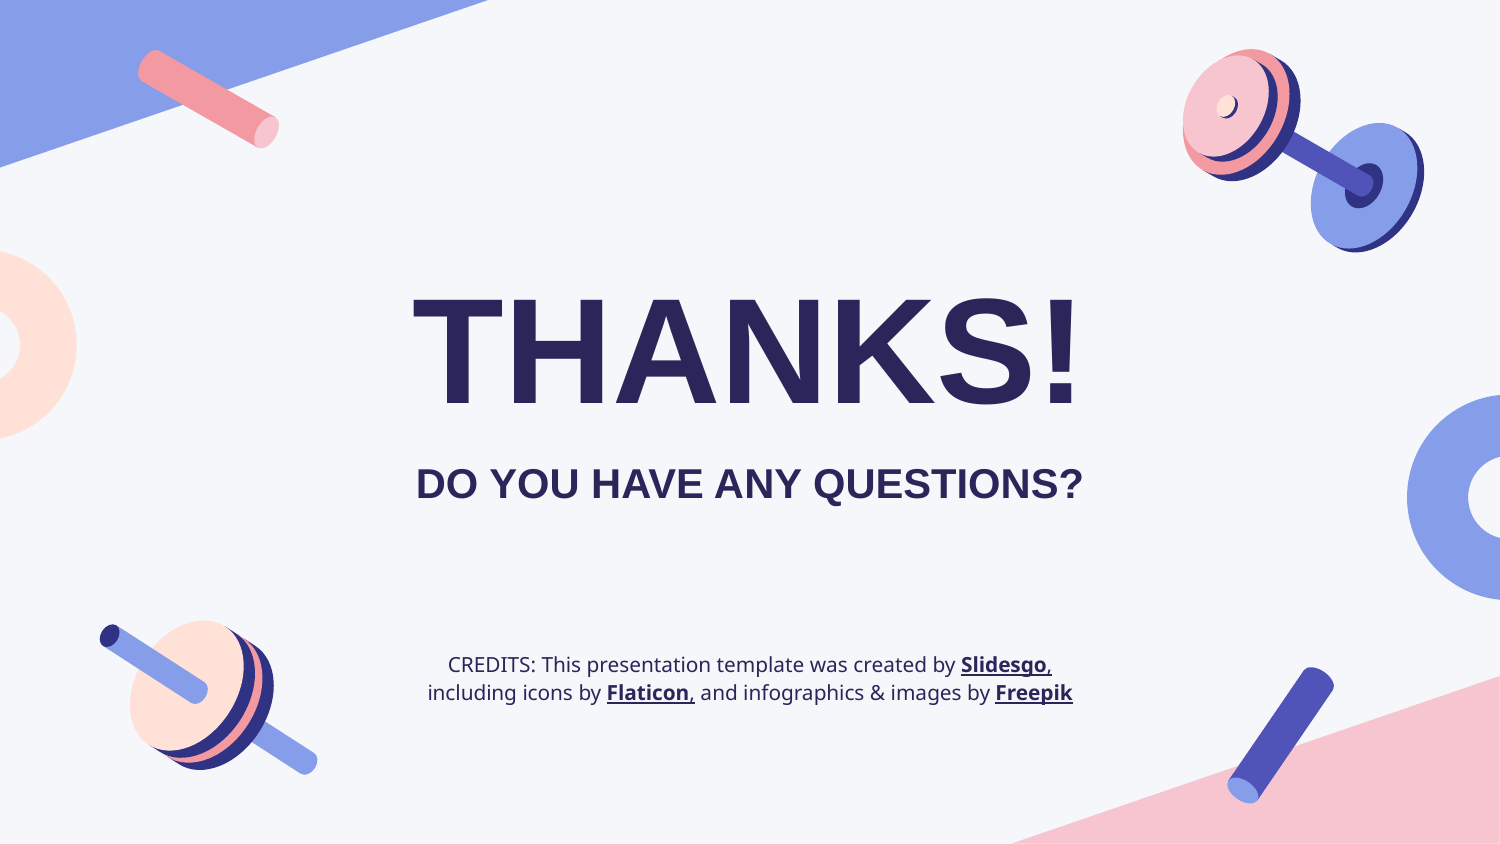

# THANKS!
DO YOU HAVE ANY QUESTIONS?